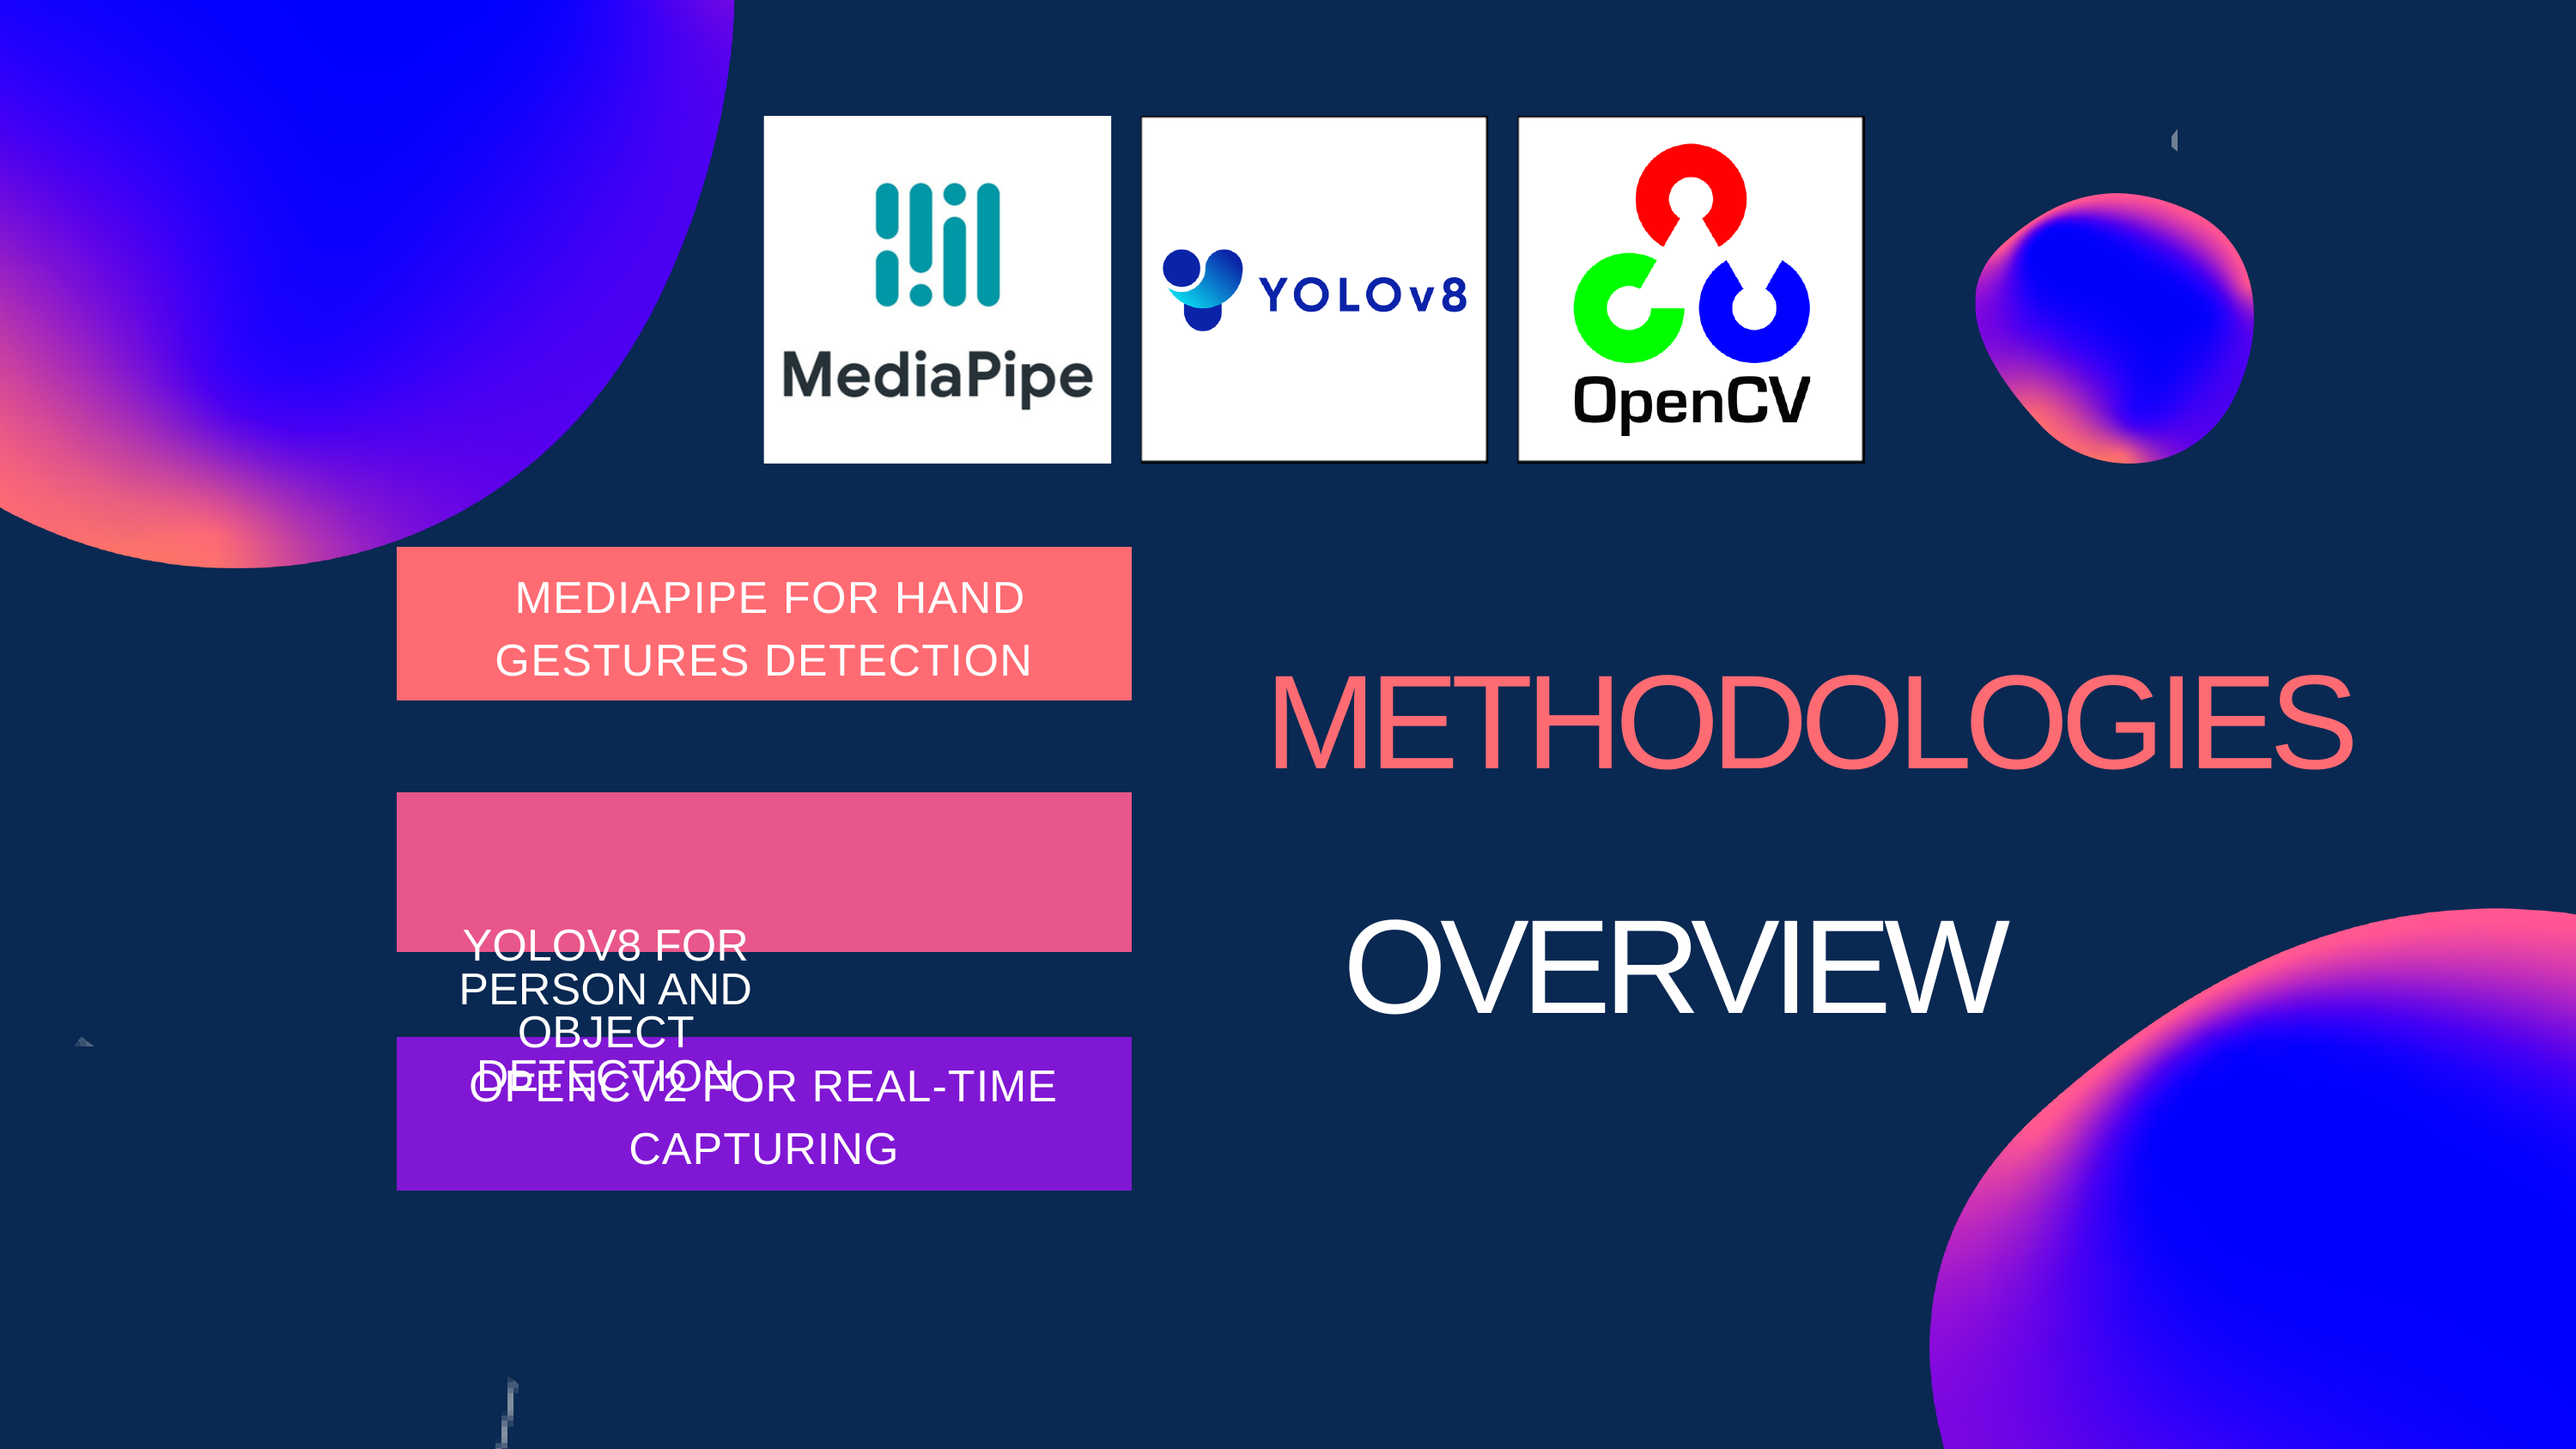

MEDIAPIPE FOR HAND GESTURES DETECTION
METHODOLOGIES

YOLOV8 FOR PERSON AND OBJECT DETECTION
OVERVIEW

OPENCV2 FOR REAL-TIME CAPTURING